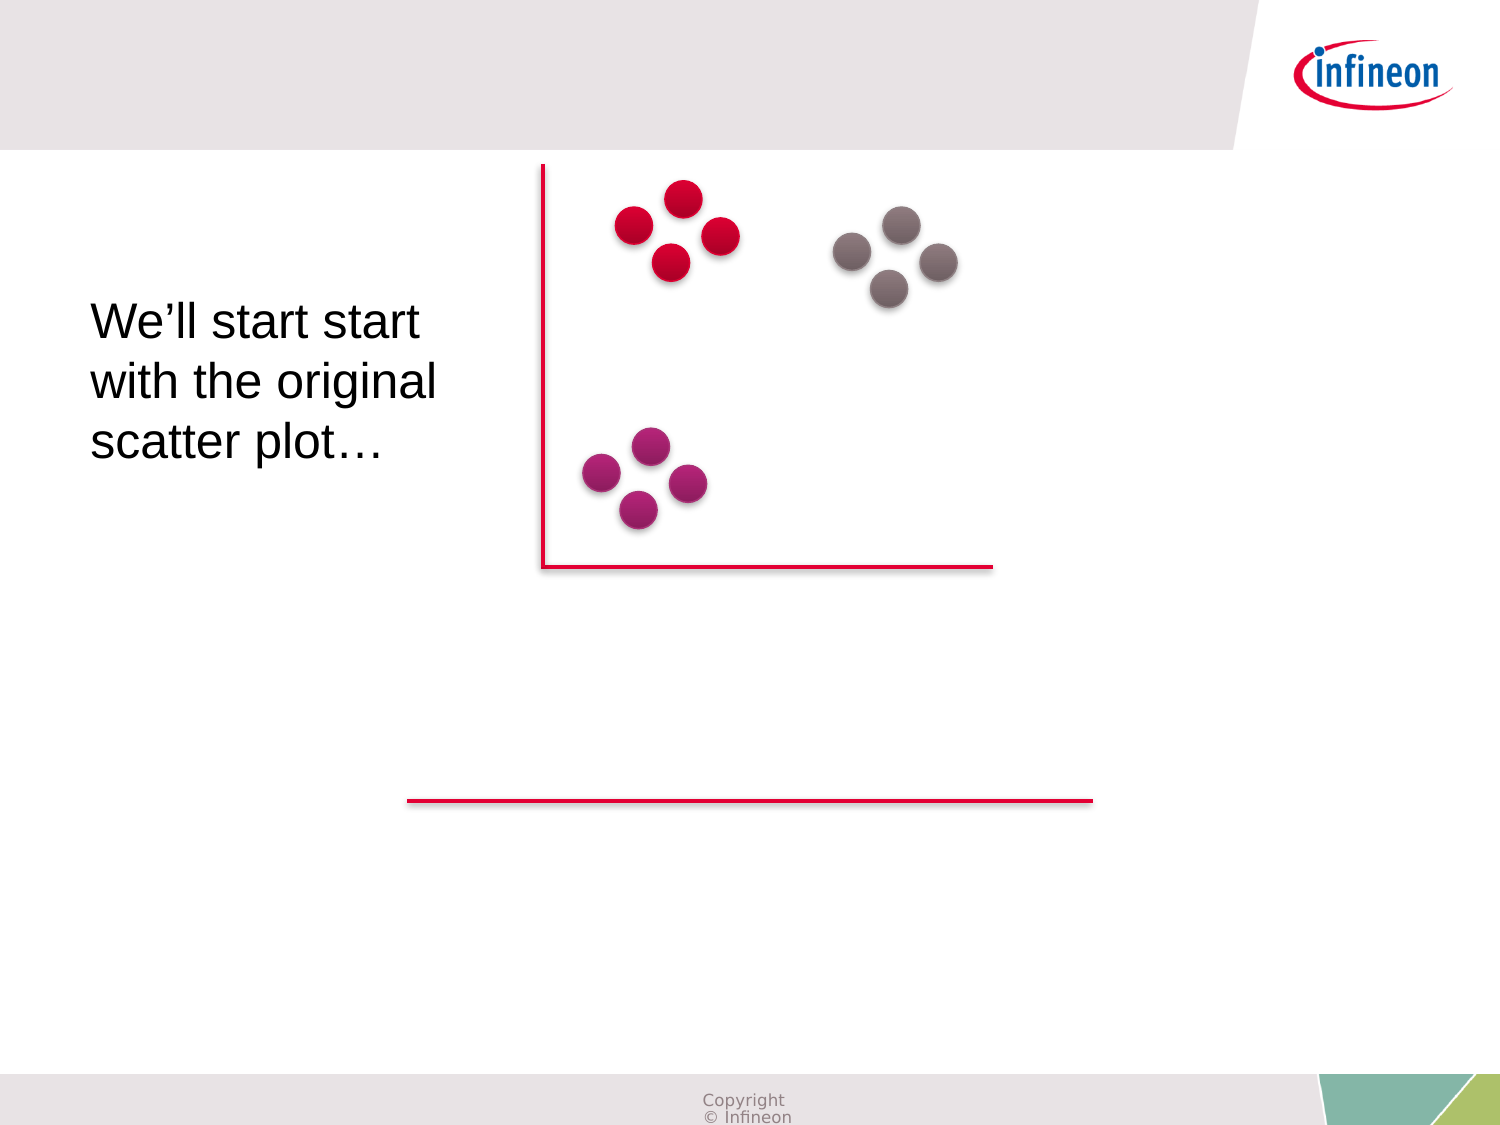

We’ll start start with the original scatter plot…
Copyright © Infineon Technologies AG 2019. All rights reserved.